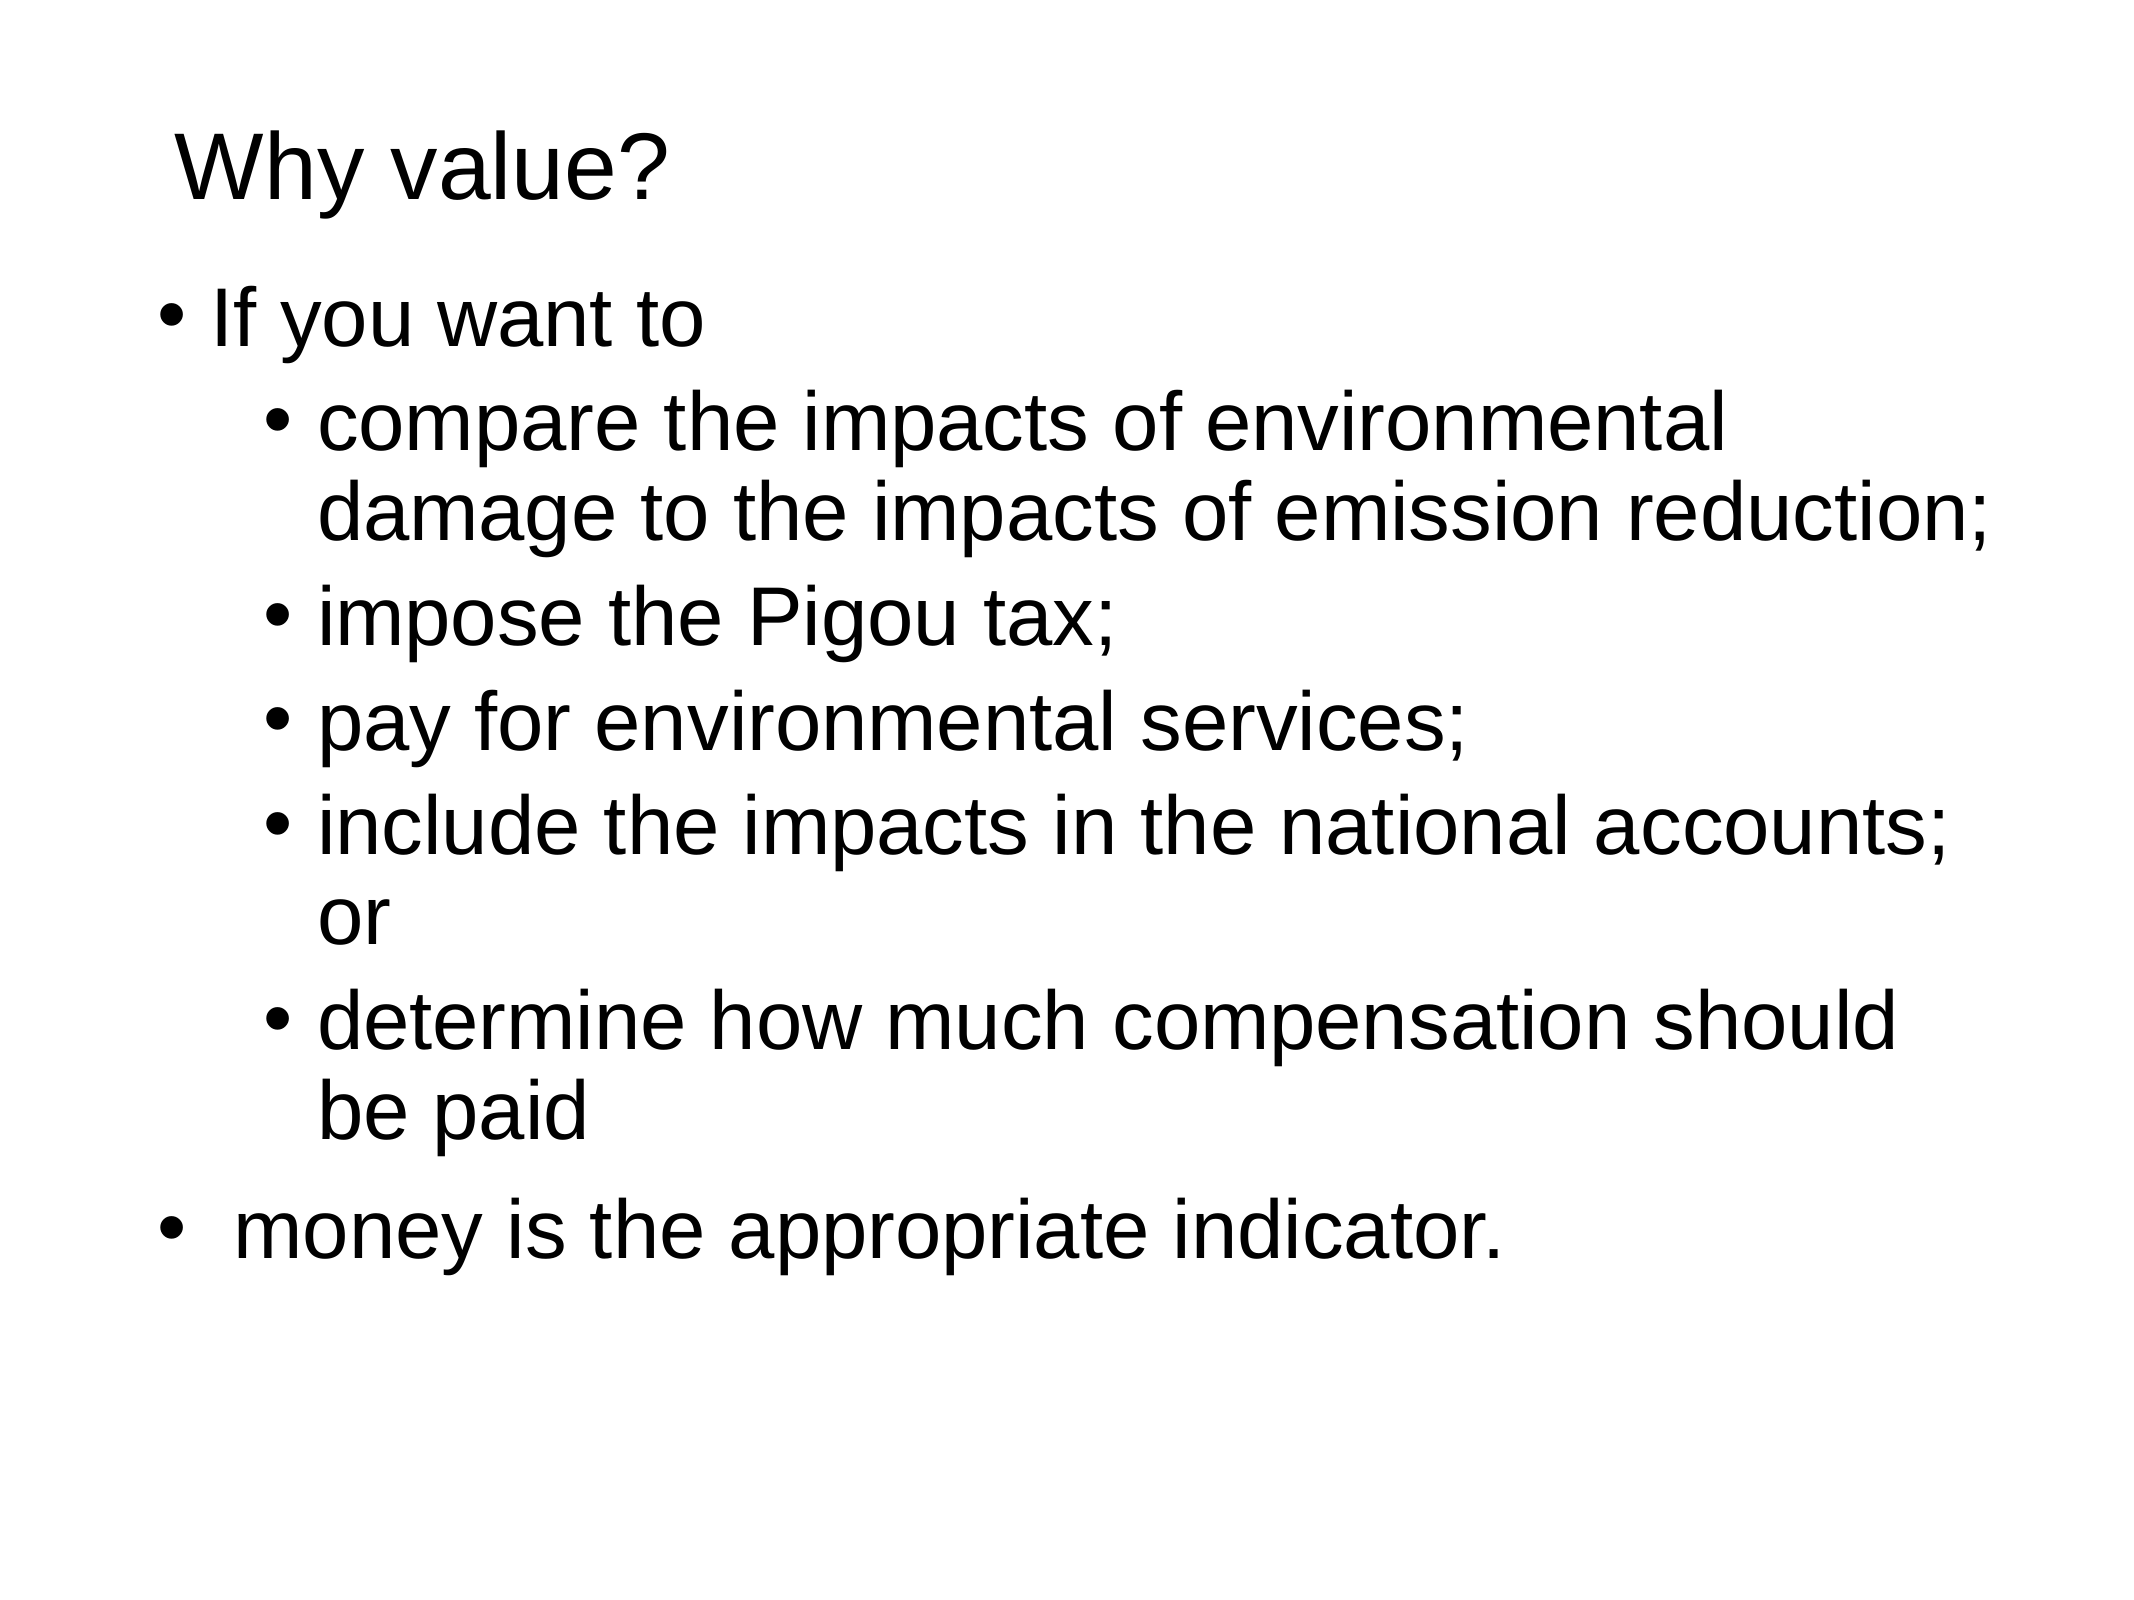

# Why value?
If you want to
compare the impacts of environmental damage to the impacts of emission reduction;
impose the Pigou tax;
pay for environmental services;
include the impacts in the national accounts; or
determine how much compensation should be paid
 money is the appropriate indicator.